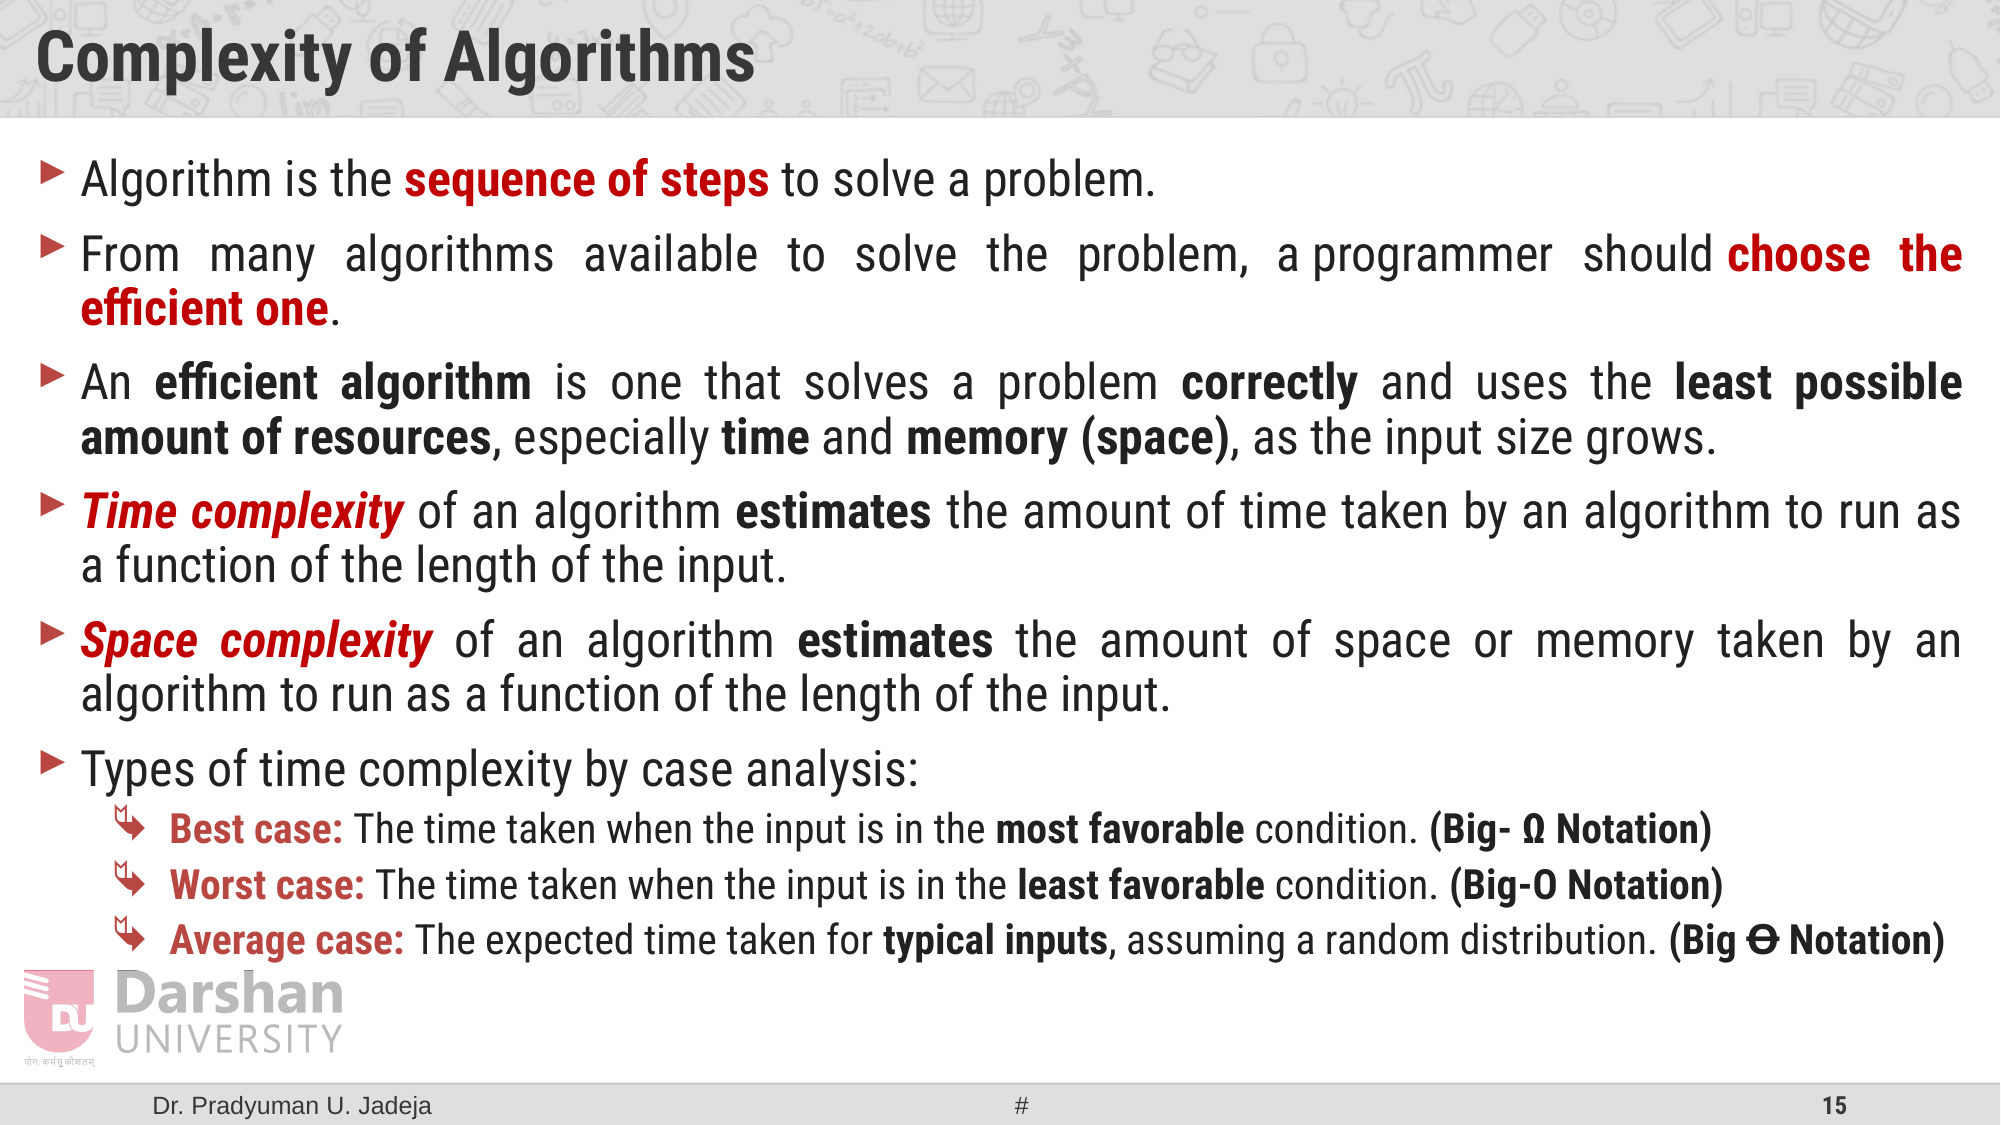

# Complexity of Algorithms
Algorithm is the sequence of steps to solve a problem.
From many algorithms available to solve the problem, a programmer should choose the efficient one.
An efficient algorithm is one that solves a problem correctly and uses the least possible amount of resources, especially time and memory (space), as the input size grows.
Time complexity of an algorithm estimates the amount of time taken by an algorithm to run as a function of the length of the input.
Space complexity of an algorithm estimates the amount of space or memory taken by an algorithm to run as a function of the length of the input.
Types of time complexity by case analysis:
Best case: The time taken when the input is in the most favorable condition. (Big- Ω Notation)
Worst case: The time taken when the input is in the least favorable condition. (Big-O Notation)
Average case: The expected time taken for typical inputs, assuming a random distribution. (Big Ꝋ Notation)